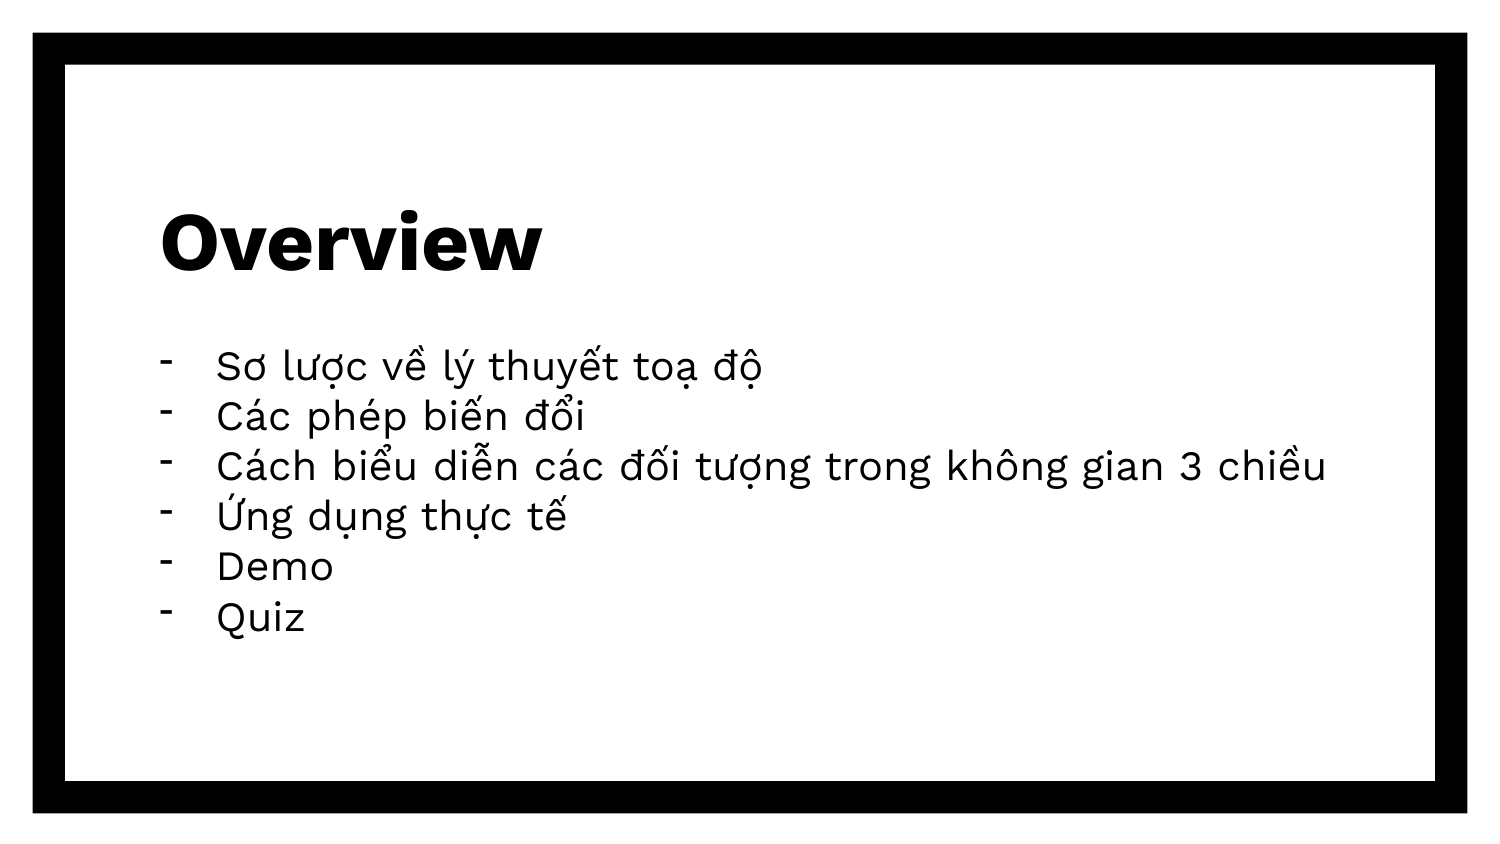

# Overview
Sơ lược về lý thuyết toạ độ
Các phép biến đổi
Cách biểu diễn các đối tượng trong không gian 3 chiều
Ứng dụng thực tế
Demo
Quiz